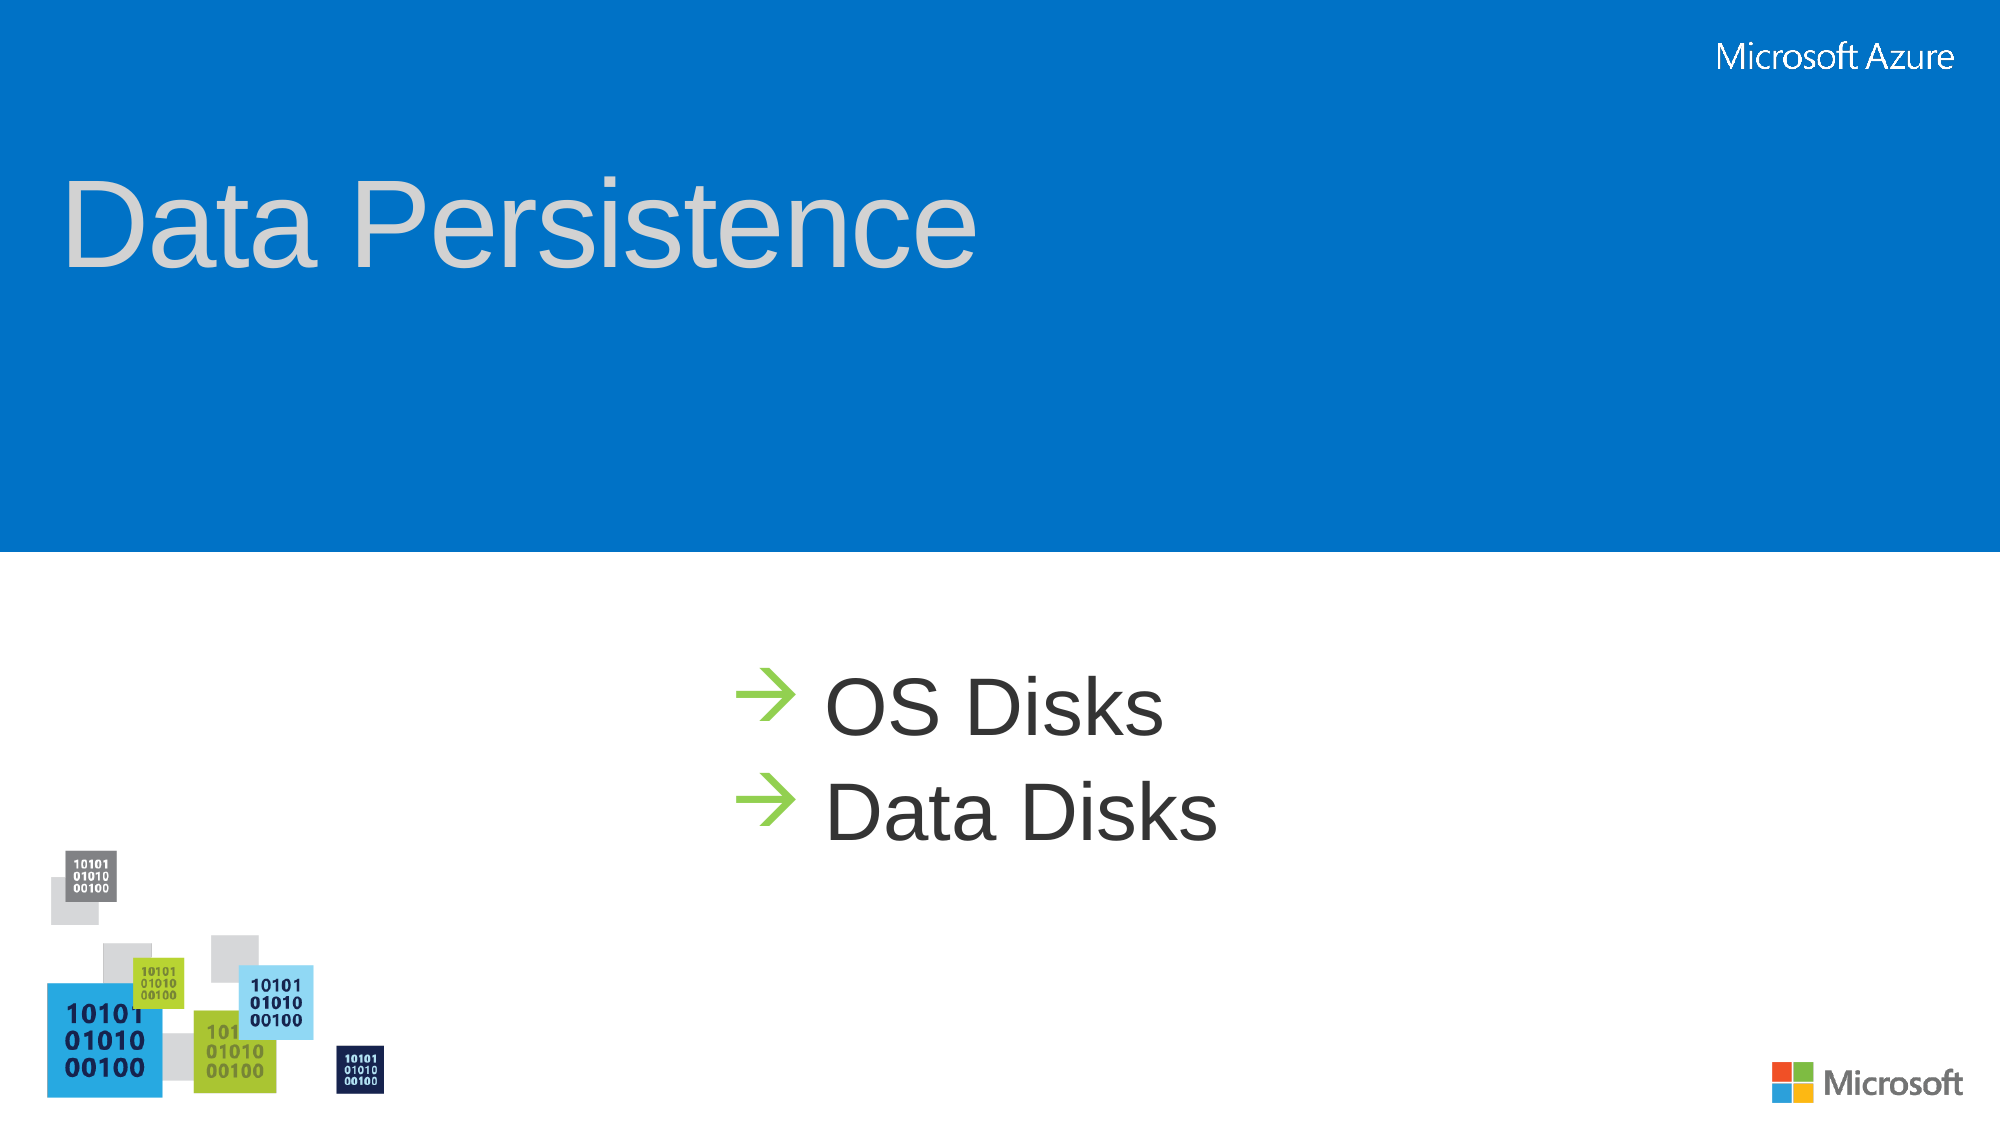

# Data Persistence
OS Disks
Data Disks